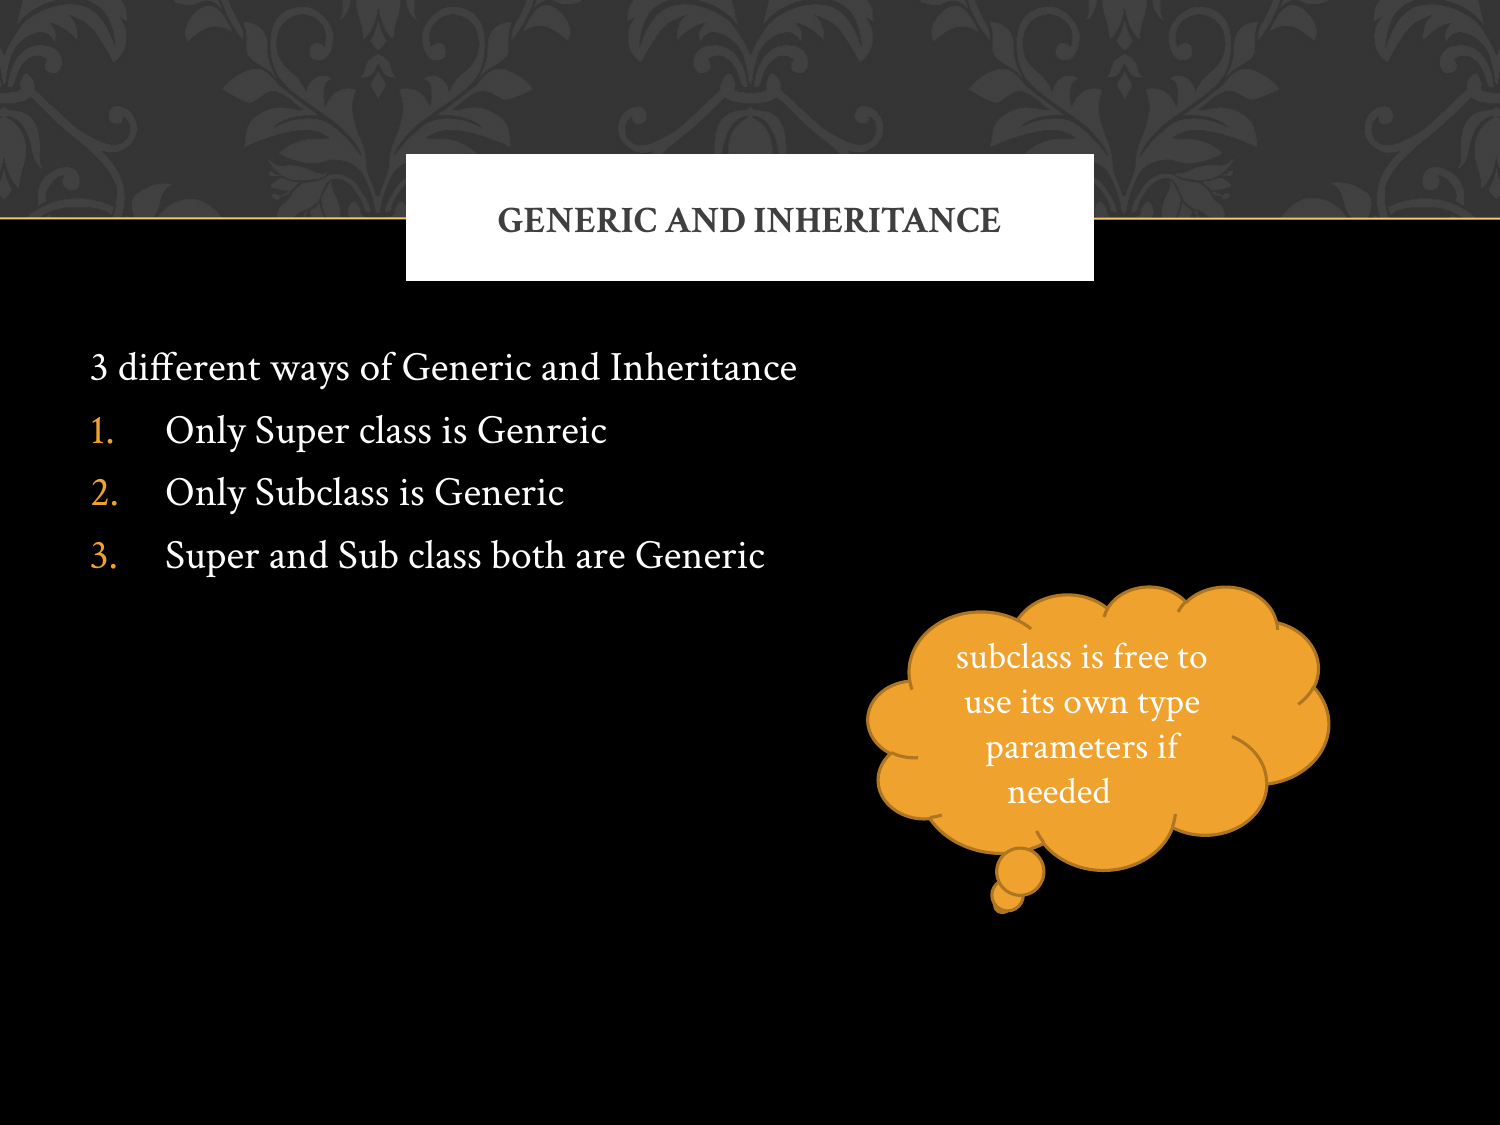

# GENERIC AND INHERITANCE
3 different ways of Generic and Inheritance
Only Super class is Genreic
Only Subclass is Generic
Super and Sub class both are Generic
subclass is free to use its own type parameters if needed